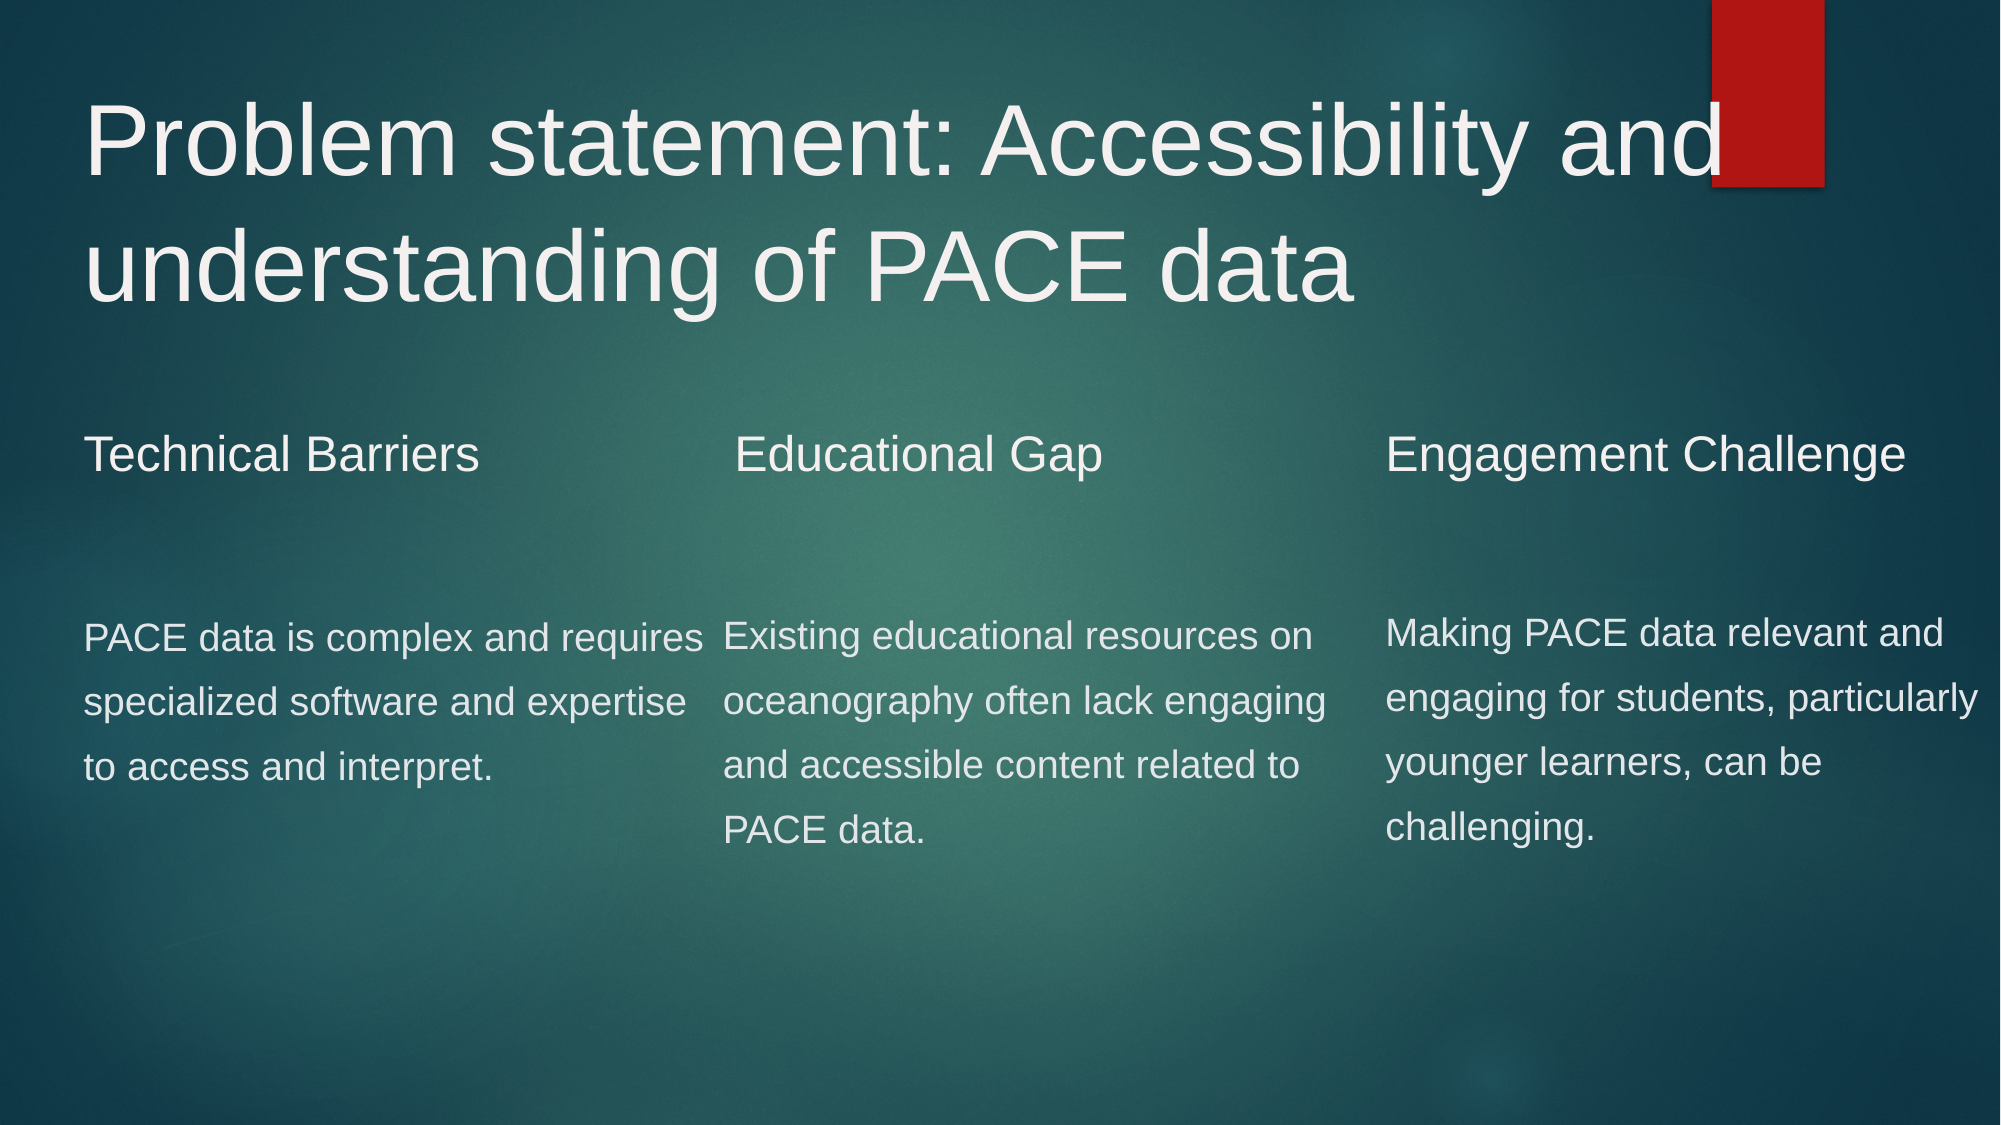

Problem statement: Accessibility and understanding of PACE data
Technical Barriers
Educational Gap
Engagement Challenge
Making PACE data relevant and engaging for students, particularly younger learners, can be challenging.
Existing educational resources on oceanography often lack engaging and accessible content related to PACE data.
PACE data is complex and requires specialized software and expertise to access and interpret.